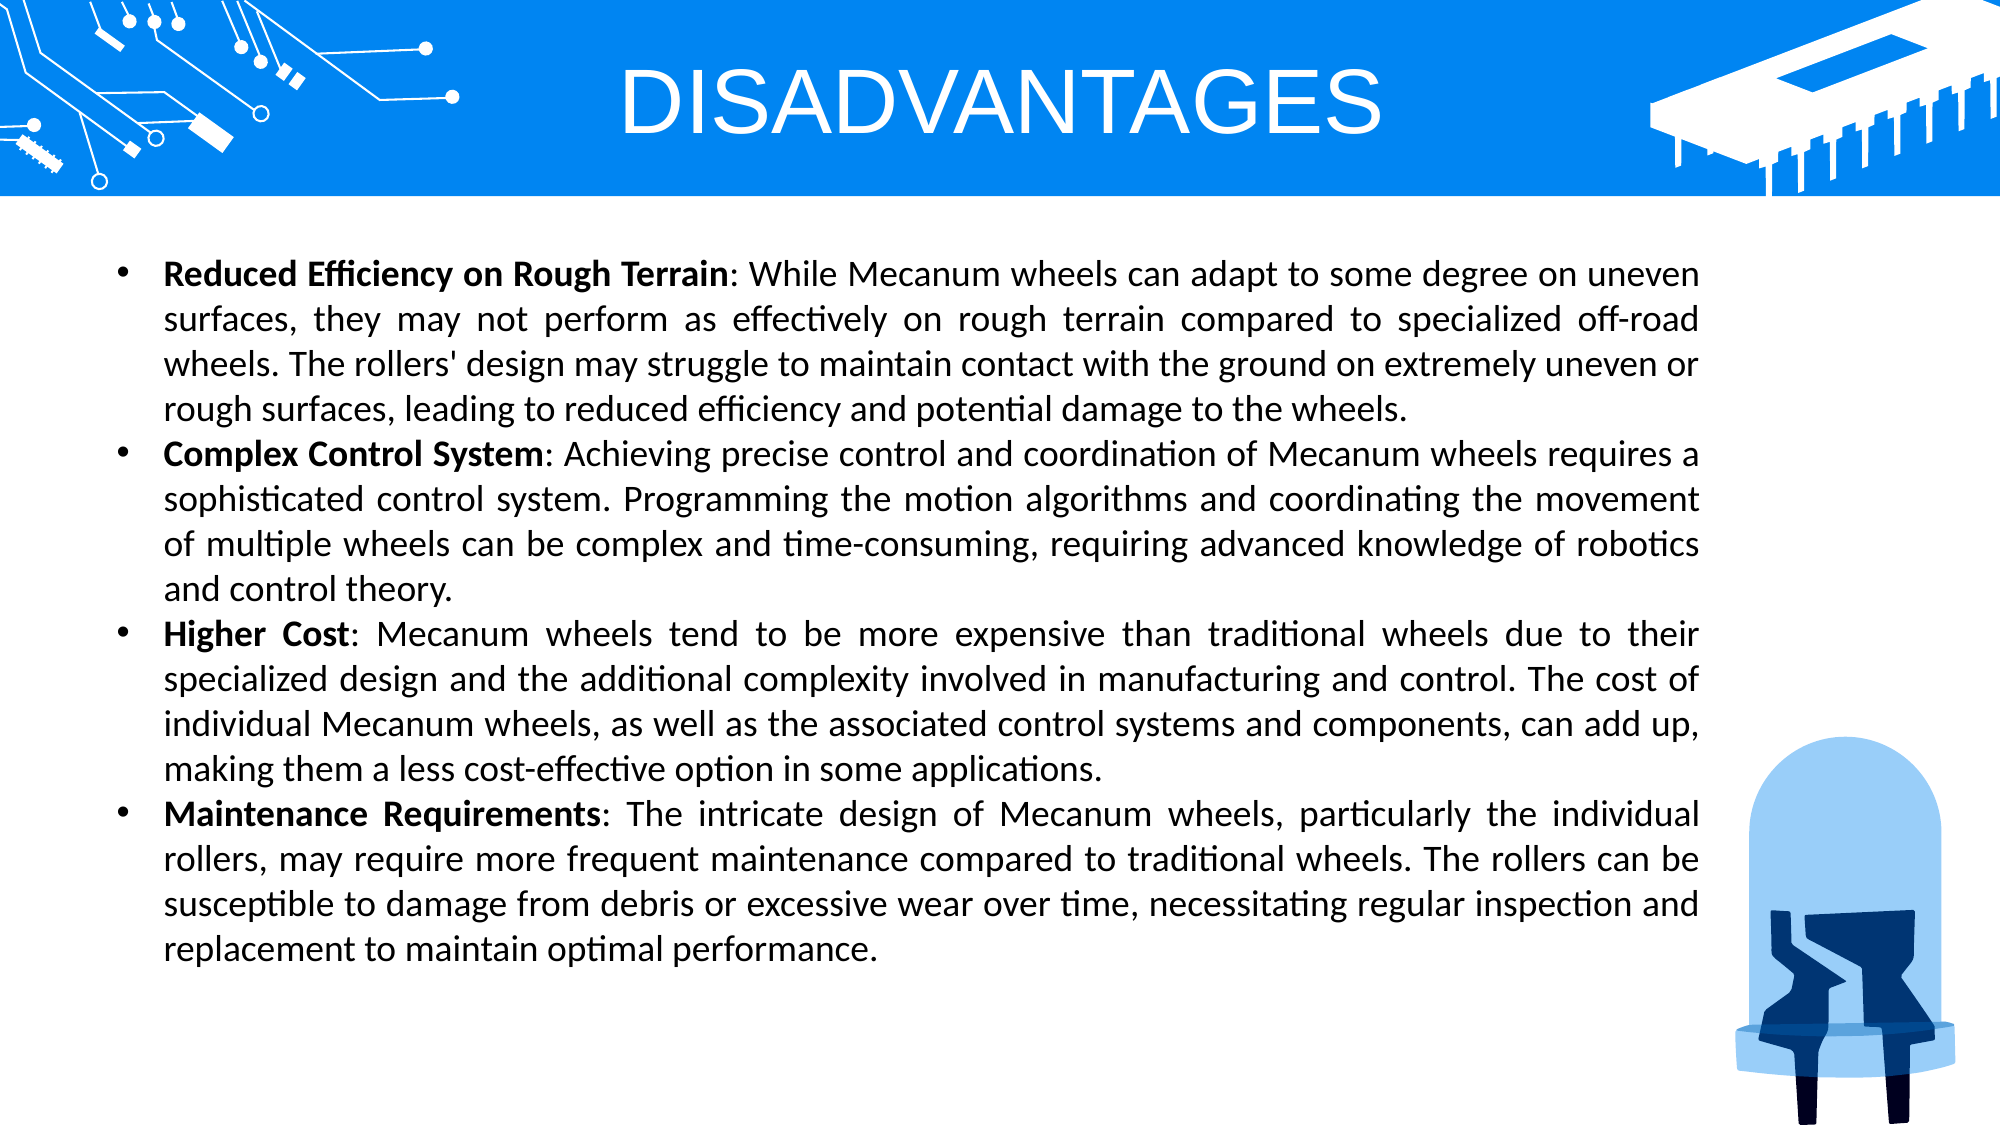

DISADVANTAGES
Reduced Efficiency on Rough Terrain: While Mecanum wheels can adapt to some degree on uneven surfaces, they may not perform as effectively on rough terrain compared to specialized off-road wheels. The rollers' design may struggle to maintain contact with the ground on extremely uneven or rough surfaces, leading to reduced efficiency and potential damage to the wheels.
Complex Control System: Achieving precise control and coordination of Mecanum wheels requires a sophisticated control system. Programming the motion algorithms and coordinating the movement of multiple wheels can be complex and time-consuming, requiring advanced knowledge of robotics and control theory.
Higher Cost: Mecanum wheels tend to be more expensive than traditional wheels due to their specialized design and the additional complexity involved in manufacturing and control. The cost of individual Mecanum wheels, as well as the associated control systems and components, can add up, making them a less cost-effective option in some applications.
Maintenance Requirements: The intricate design of Mecanum wheels, particularly the individual rollers, may require more frequent maintenance compared to traditional wheels. The rollers can be susceptible to damage from debris or excessive wear over time, necessitating regular inspection and replacement to maintain optimal performance.